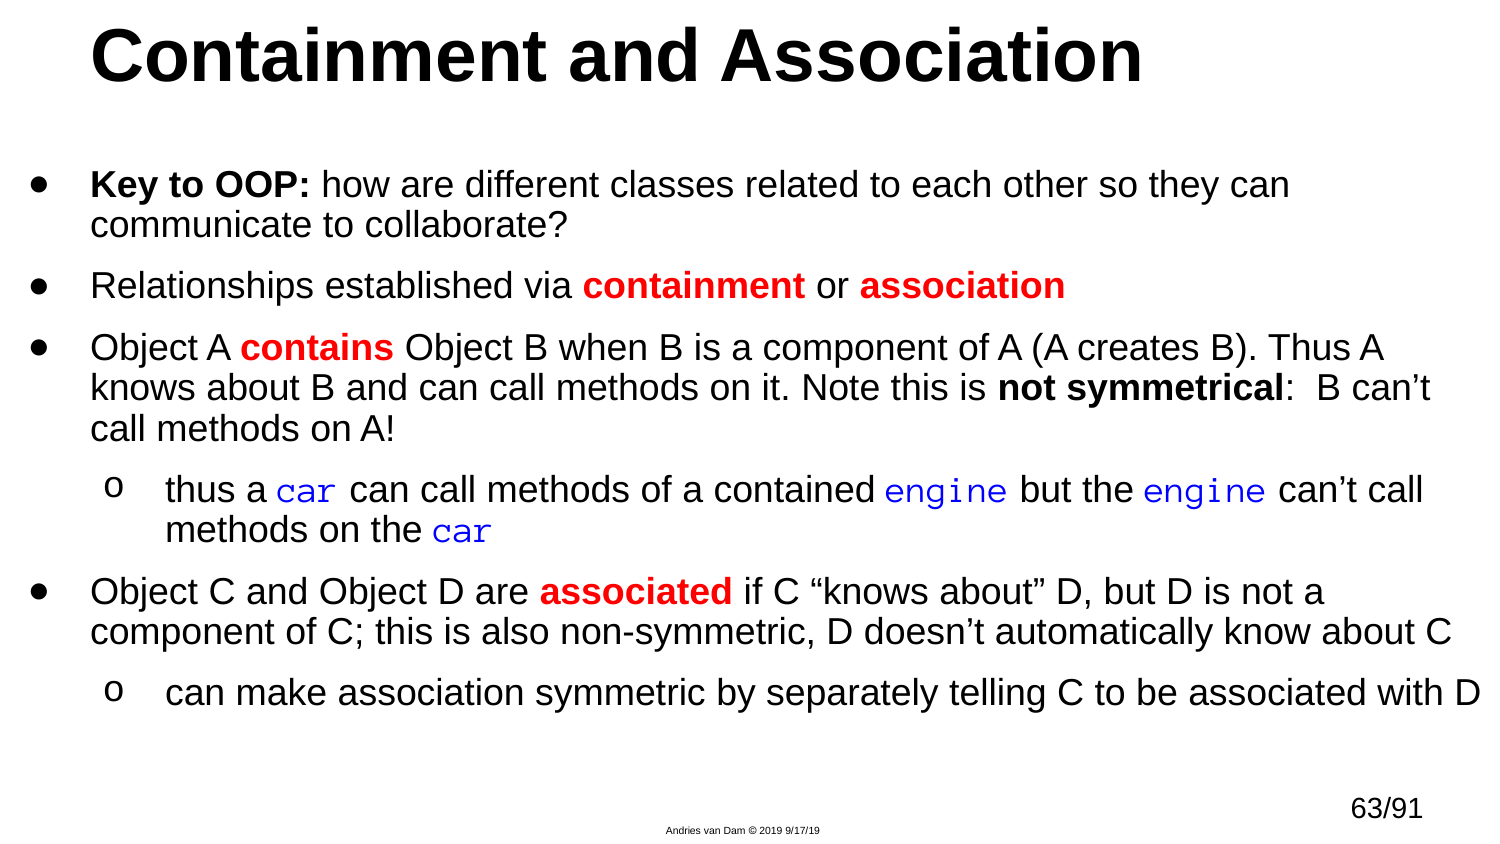

# Containment and Association
Key to OOP: how are different classes related to each other so they can communicate to collaborate?
Relationships established via containment or association
Object A contains Object B when B is a component of A (A creates B). Thus A knows about B and can call methods on it. Note this is not symmetrical:  B can’t call methods on A!
thus a car can call methods of a contained engine but the engine can’t call methods on the car
Object C and Object D are associated if C “knows about” D, but D is not a component of C; this is also non-symmetric, D doesn’t automatically know about C
can make association symmetric by separately telling C to be associated with D